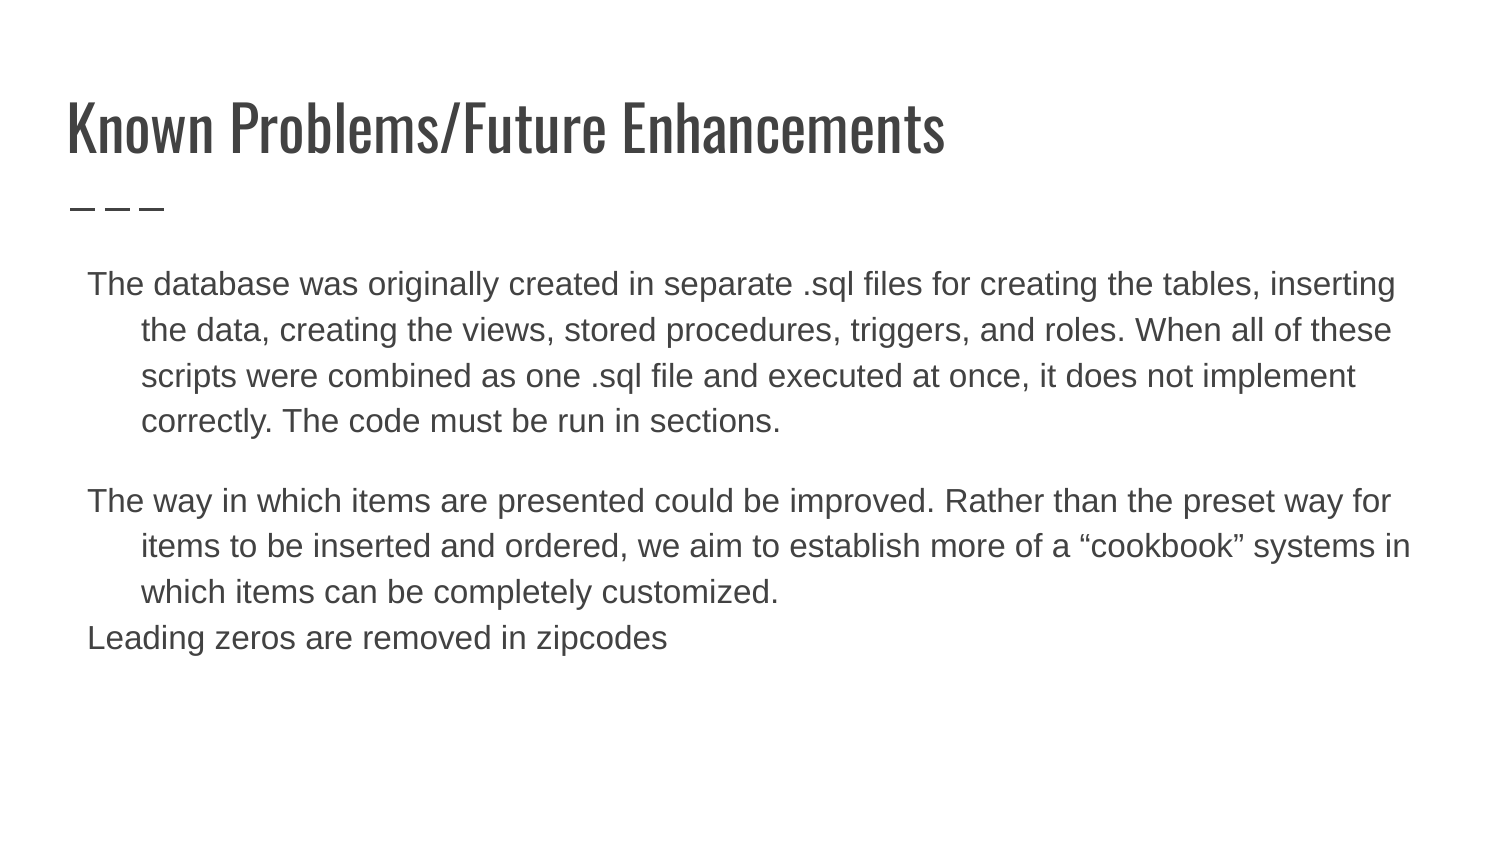

# Known Problems/Future Enhancements
The database was originally created in separate .sql files for creating the tables, inserting the data, creating the views, stored procedures, triggers, and roles. When all of these scripts were combined as one .sql file and executed at once, it does not implement correctly. The code must be run in sections.
The way in which items are presented could be improved. Rather than the preset way for items to be inserted and ordered, we aim to establish more of a “cookbook” systems in which items can be completely customized.
Leading zeros are removed in zipcodes